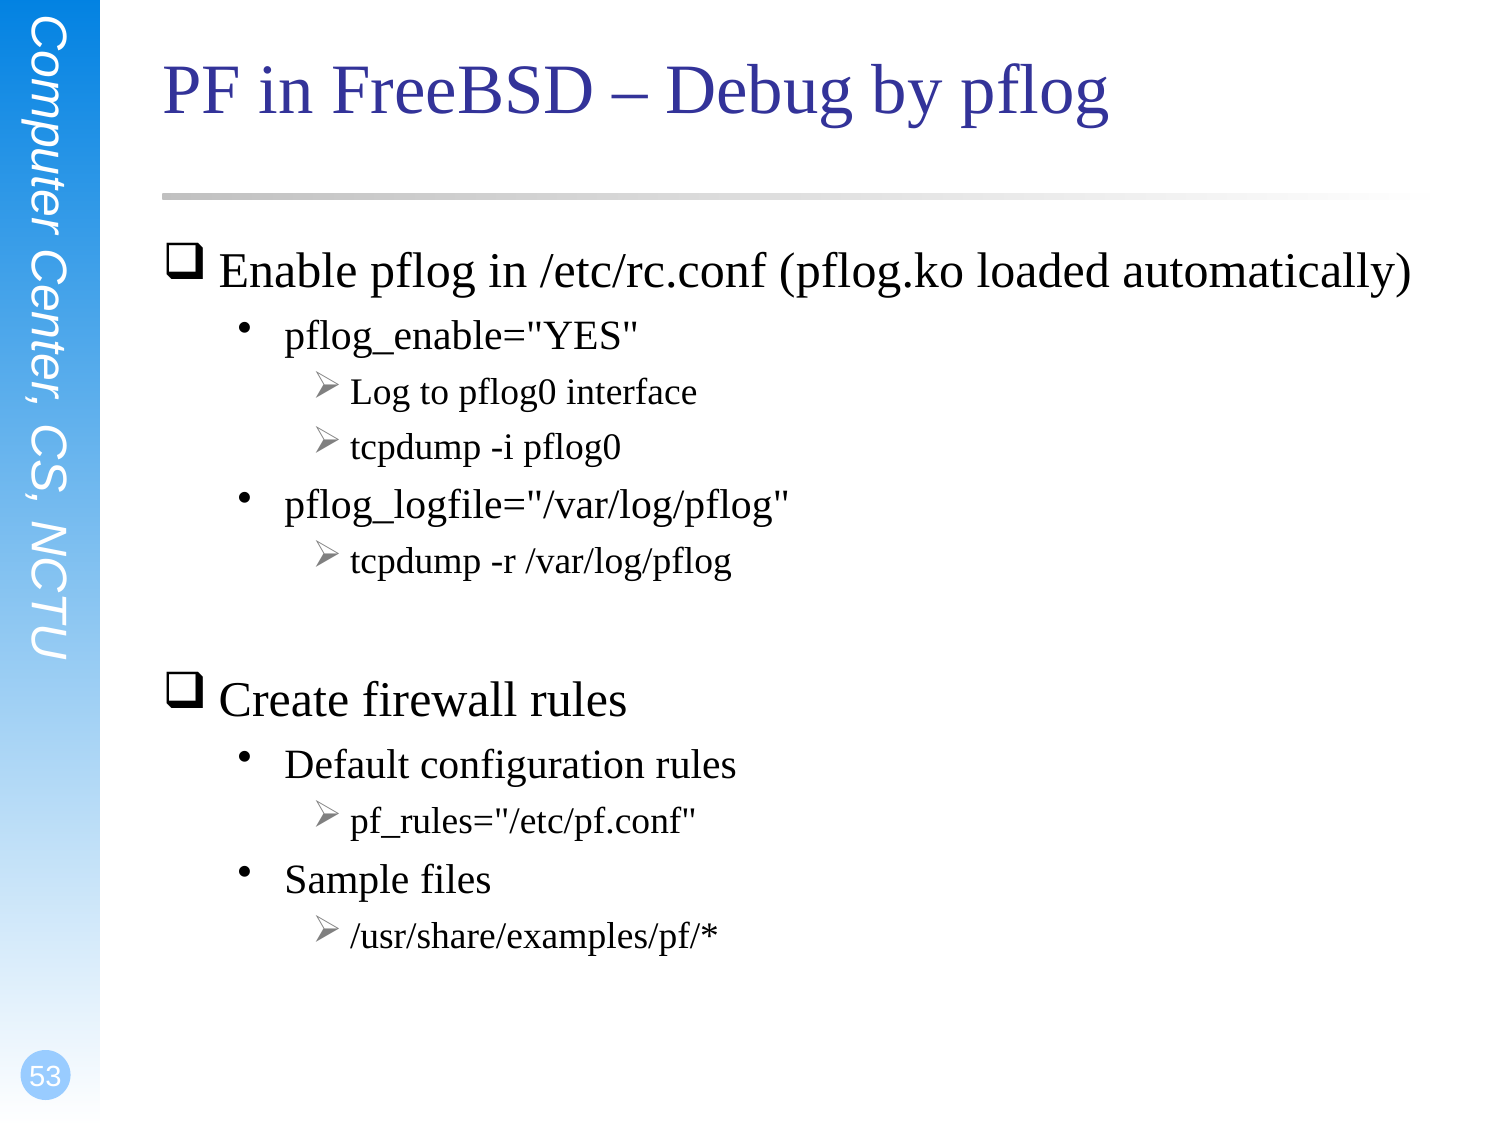

# PF in FreeBSD – Debug by pflog
Enable pflog in /etc/rc.conf (pflog.ko loaded automatically)
pflog_enable="YES"
Log to pflog0 interface
tcpdump -i pflog0
pflog_logfile="/var/log/pflog"
tcpdump -r /var/log/pflog

Create firewall rules
Default configuration rules
pf_rules="/etc/pf.conf"
Sample files
/usr/share/examples/pf/*